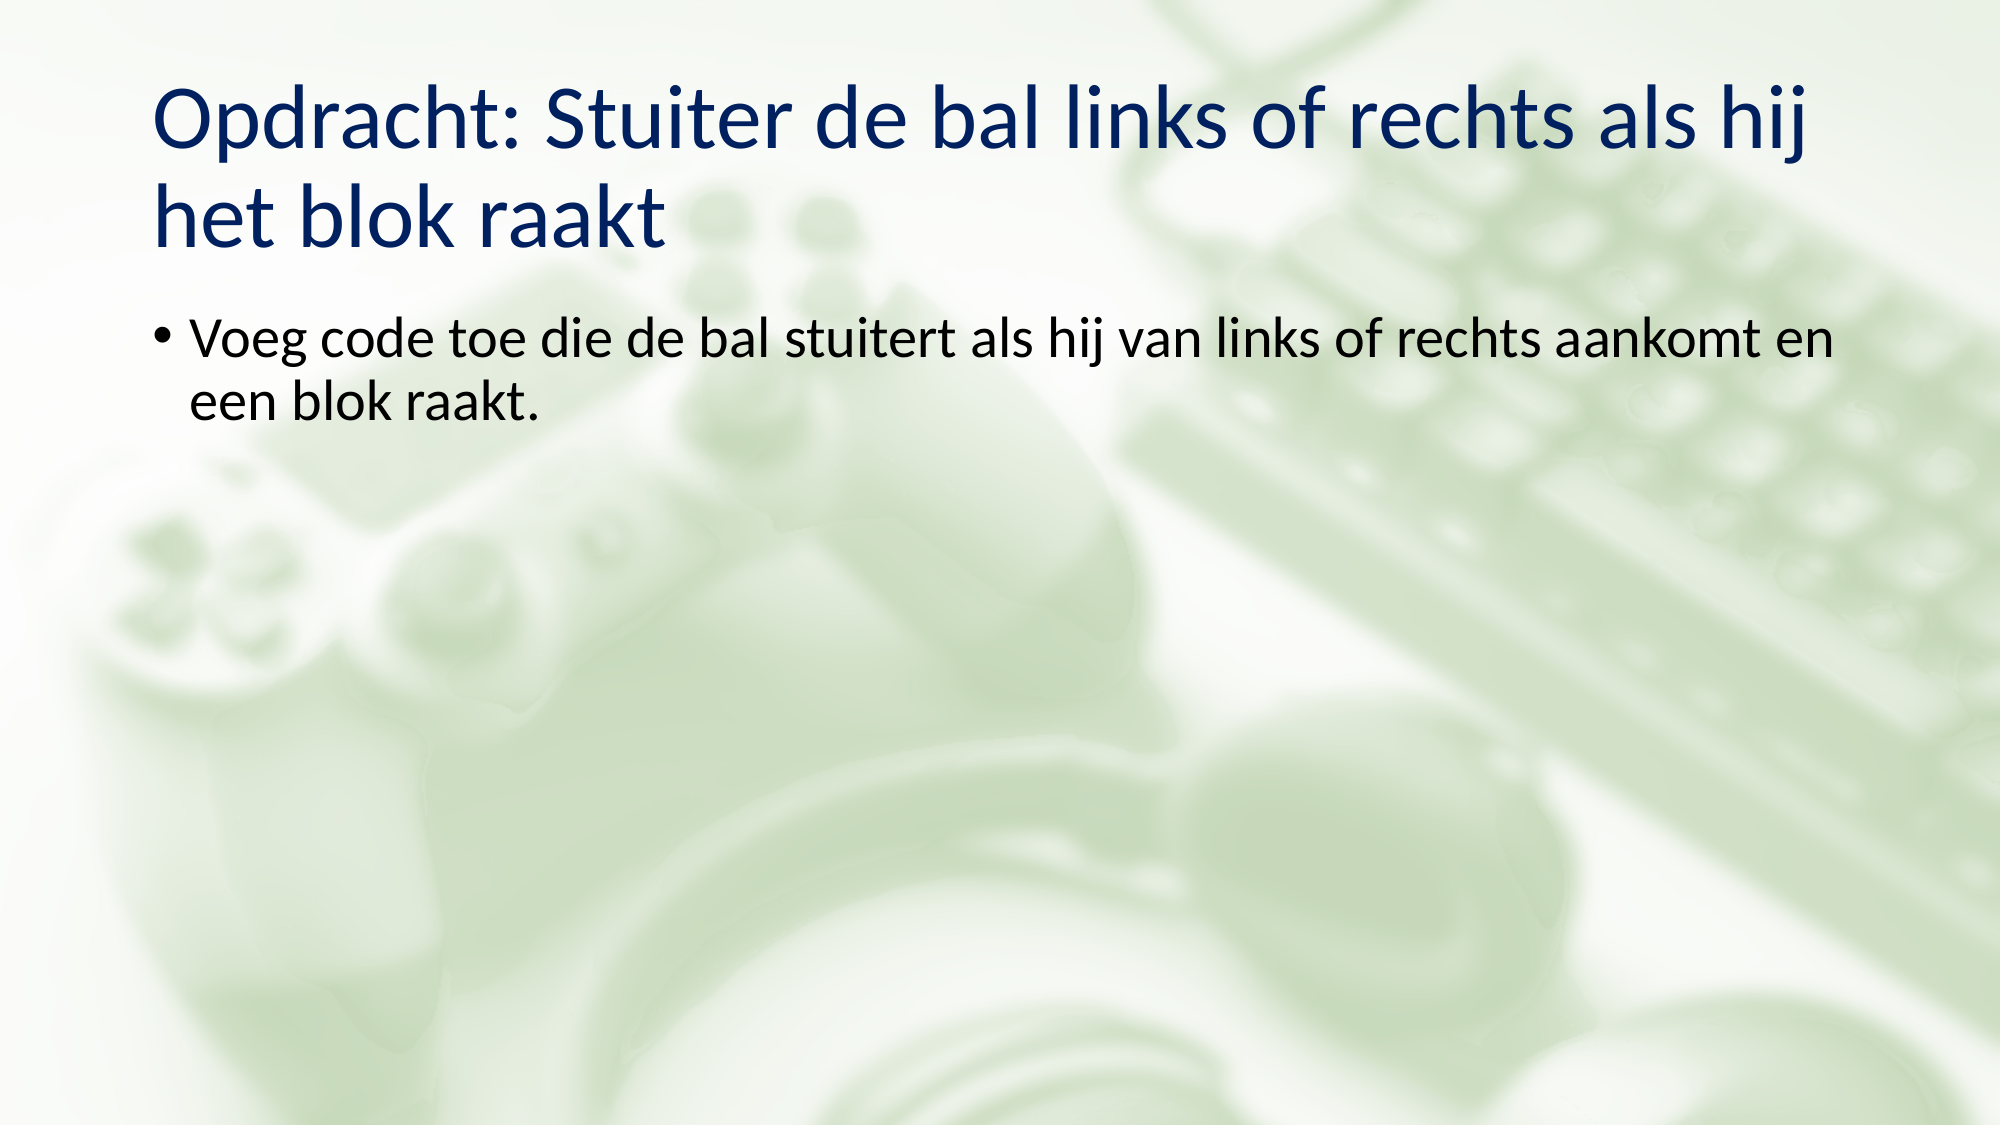

# Opdracht: Stuiter de bal links of rechts als hij het blok raakt
Voeg code toe die de bal stuitert als hij van links of rechts aankomt en een blok raakt.